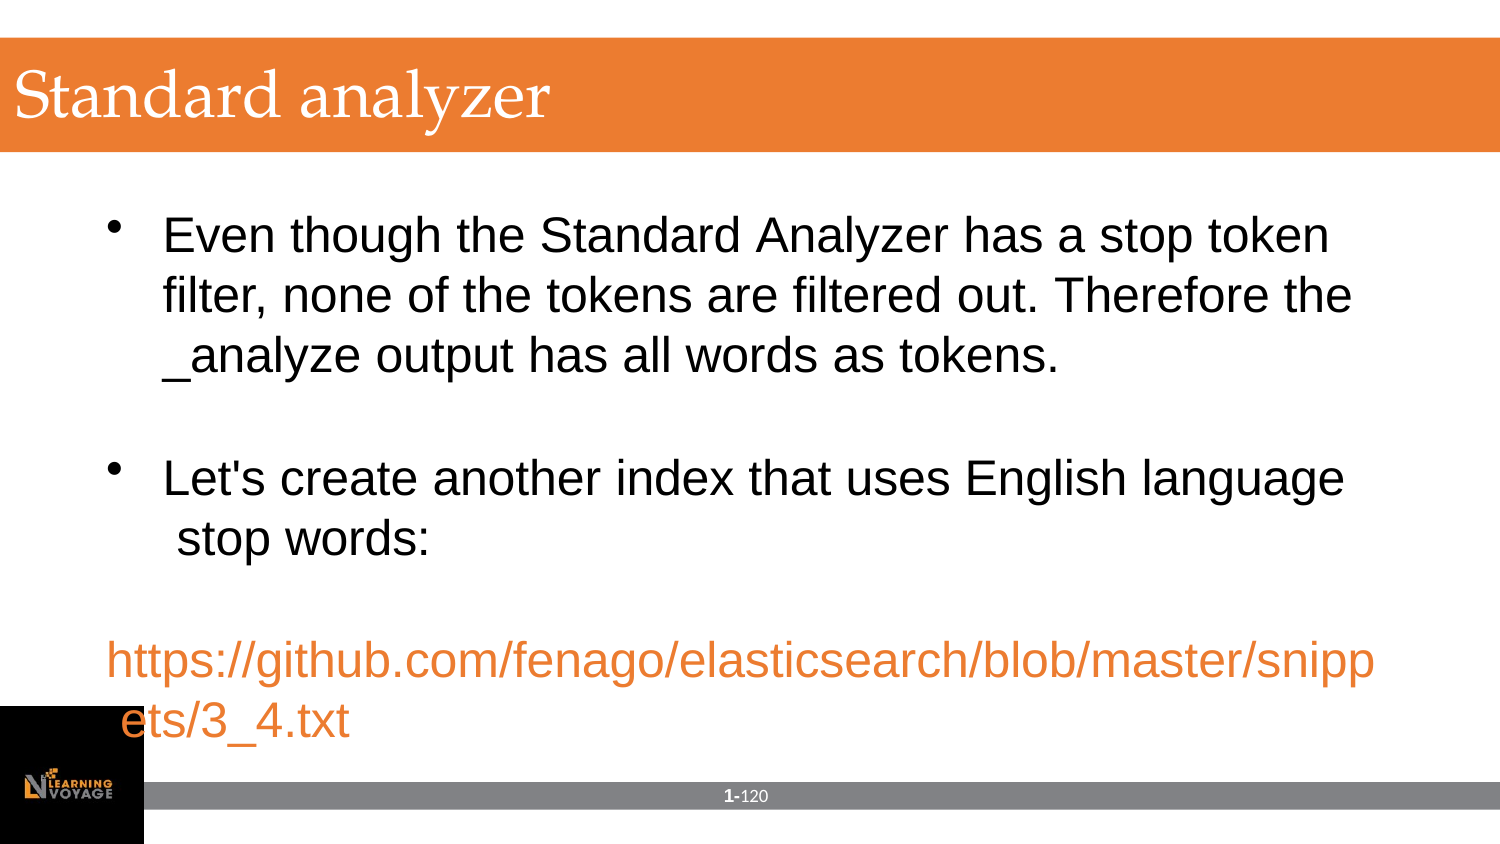

# Standard analyzer
Even though the Standard Analyzer has a stop token
filter, none of the tokens are filtered out. Therefore the
_analyze output has all words as tokens.

Let's create another index that uses English language  stop words:

https://github.com/fenago/elasticsearch/blob/master/snipp  ets/3_4.txt
1-120